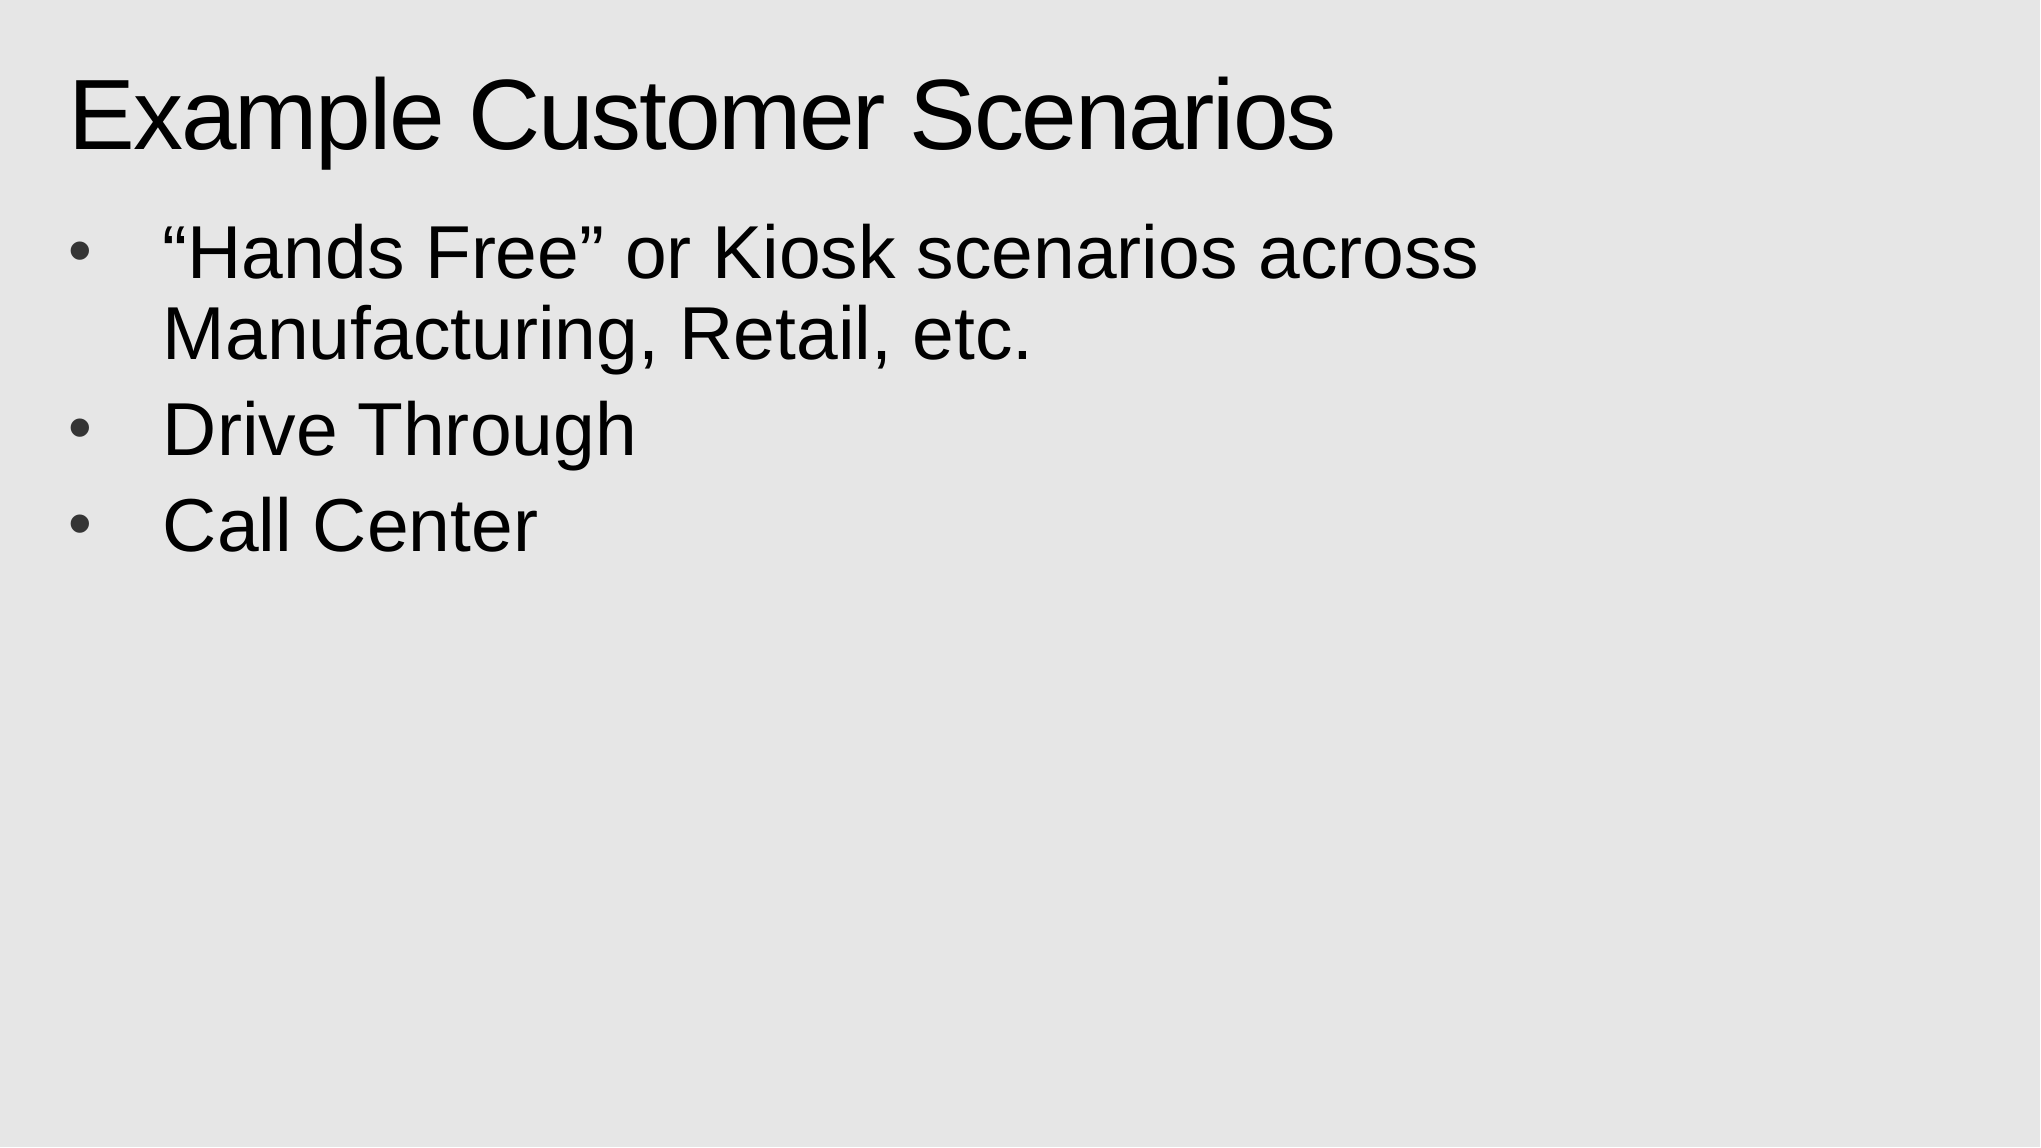

# Example Customer Scenarios
“Hands Free” or Kiosk scenarios across Manufacturing, Retail, etc.
Drive Through
Call Center